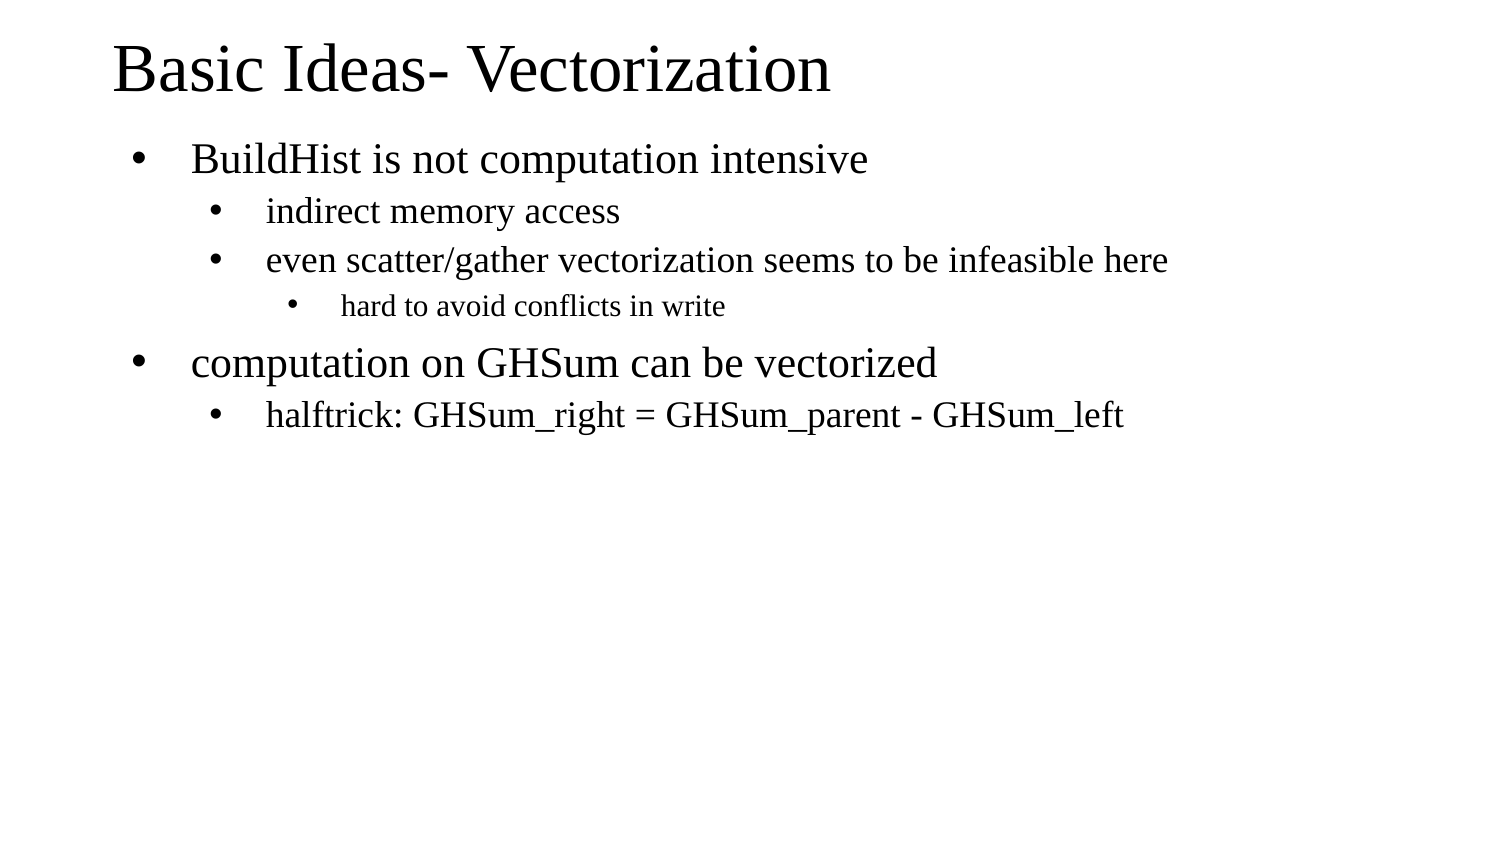

# Basic Ideas- Vectorization
BuildHist is not computation intensive
indirect memory access
even scatter/gather vectorization seems to be infeasible here
hard to avoid conflicts in write
computation on GHSum can be vectorized
halftrick: GHSum_right = GHSum_parent - GHSum_left